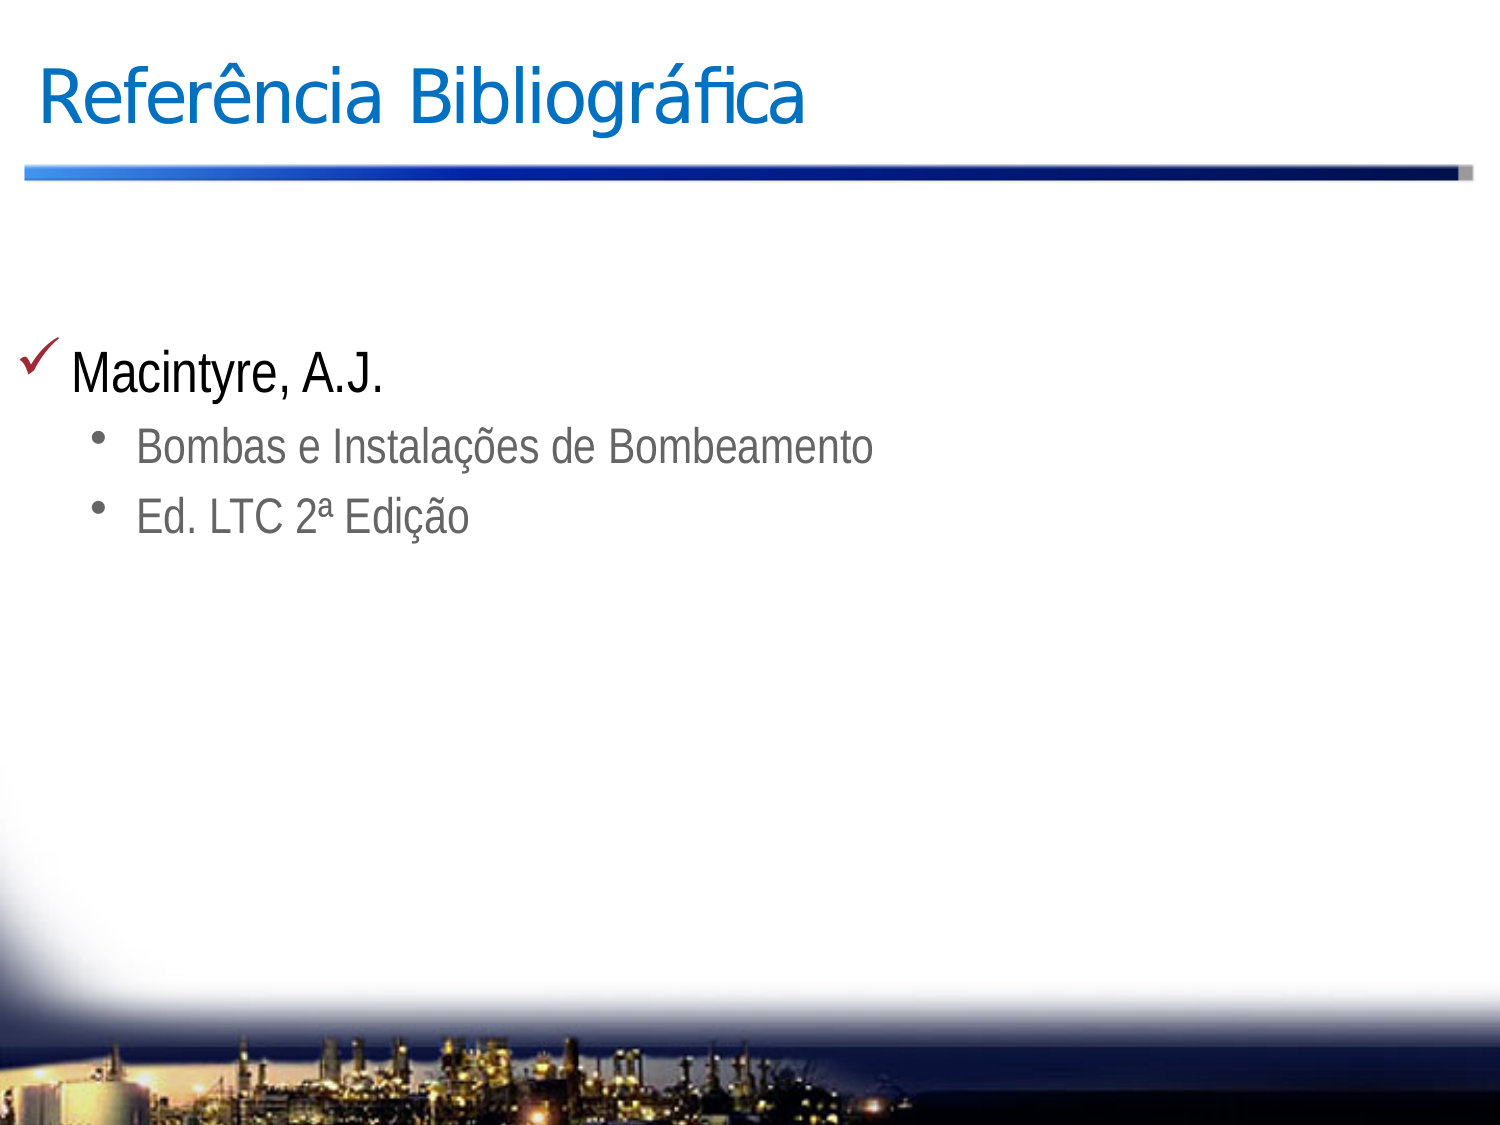

# Referência Bibliográfica
Macintyre, A.J.
Bombas e Instalações de Bombeamento
Ed. LTC 2ª Edição